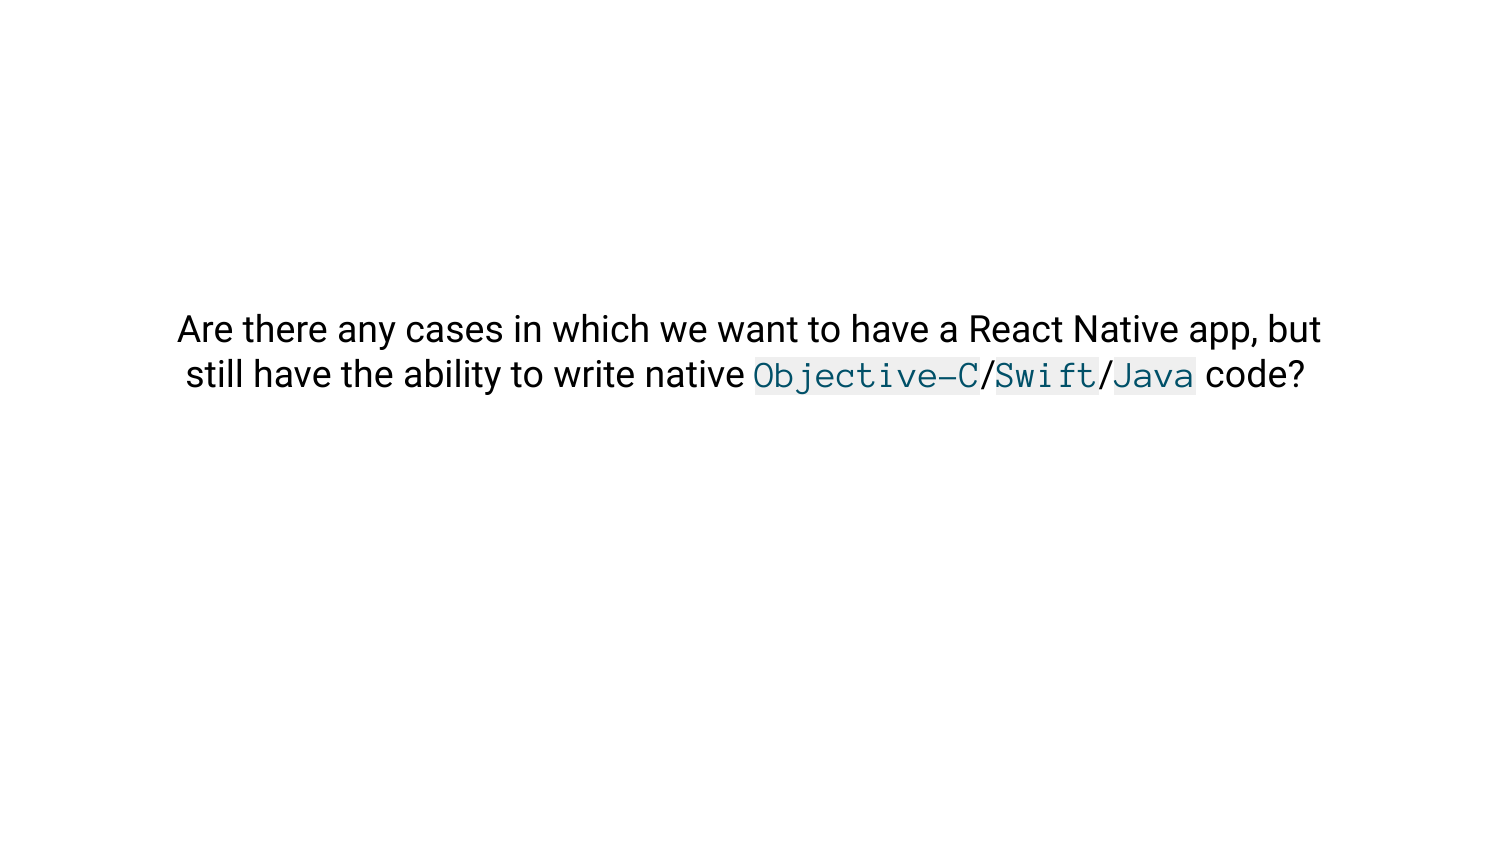

Are there any cases in which we want to have a React Native app, but still have the ability to write native Objective-C/Swift/Java code?